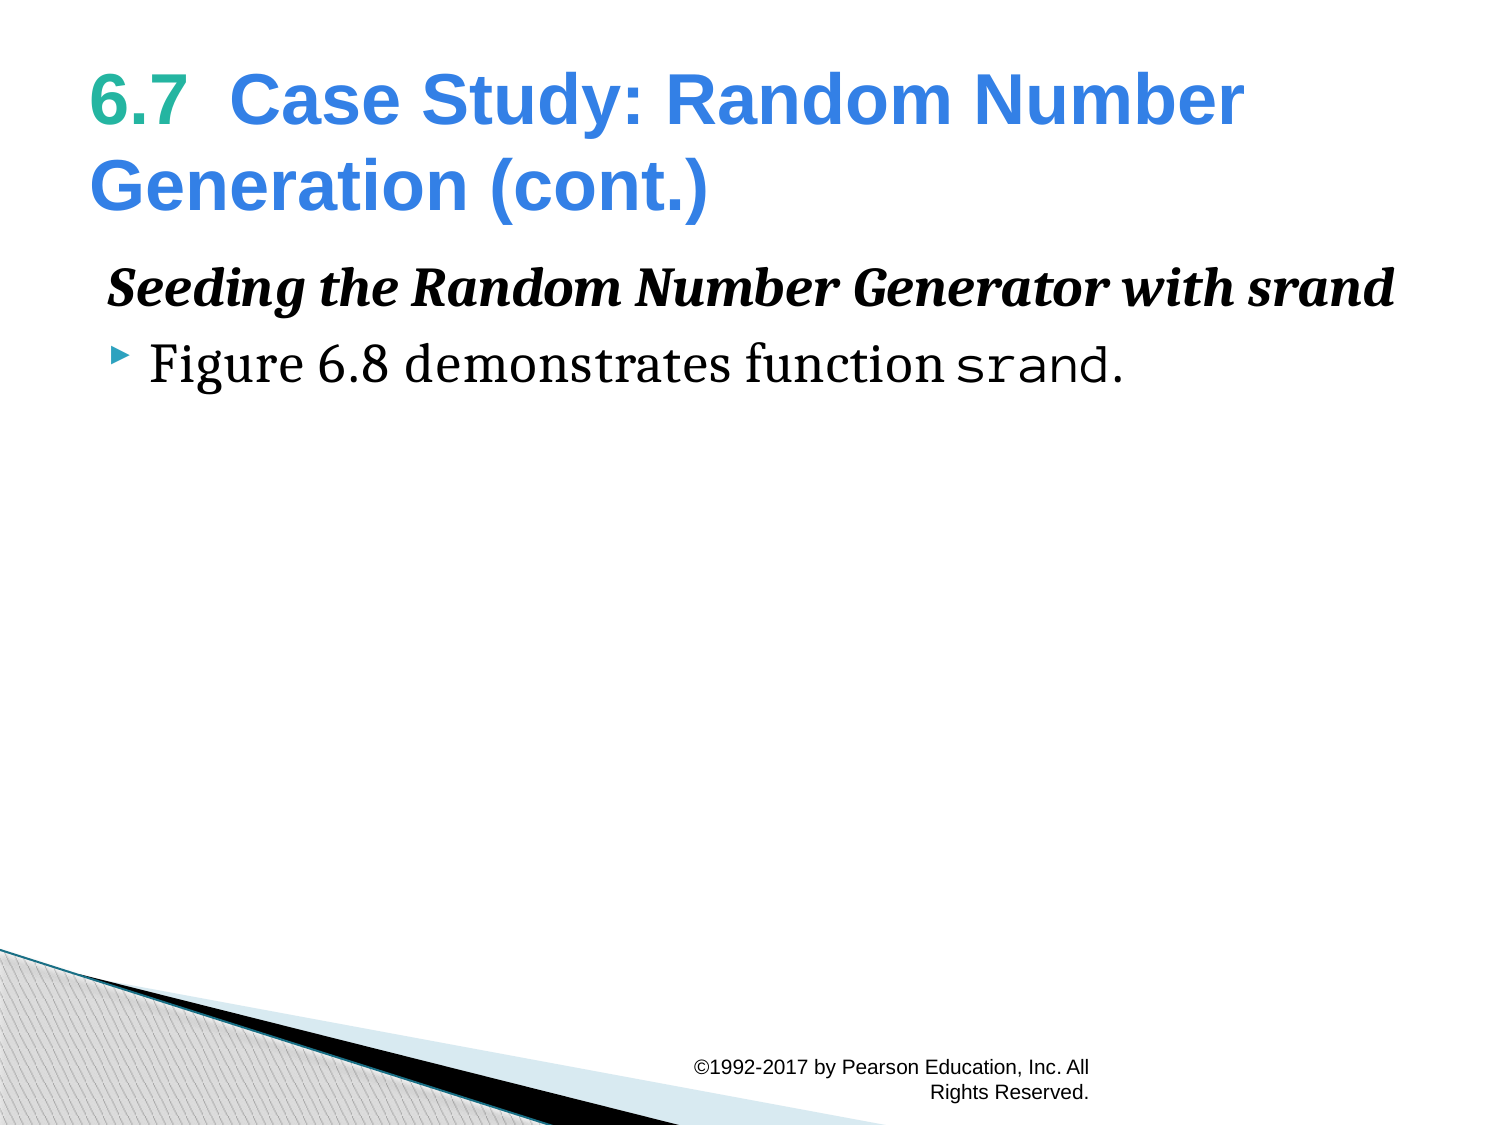

# 6.7  Case Study: Random Number Generation (cont.)
Seeding the Random Number Generator with srand
Figure 6.8 demonstrates function srand.
©1992-2017 by Pearson Education, Inc. All Rights Reserved.